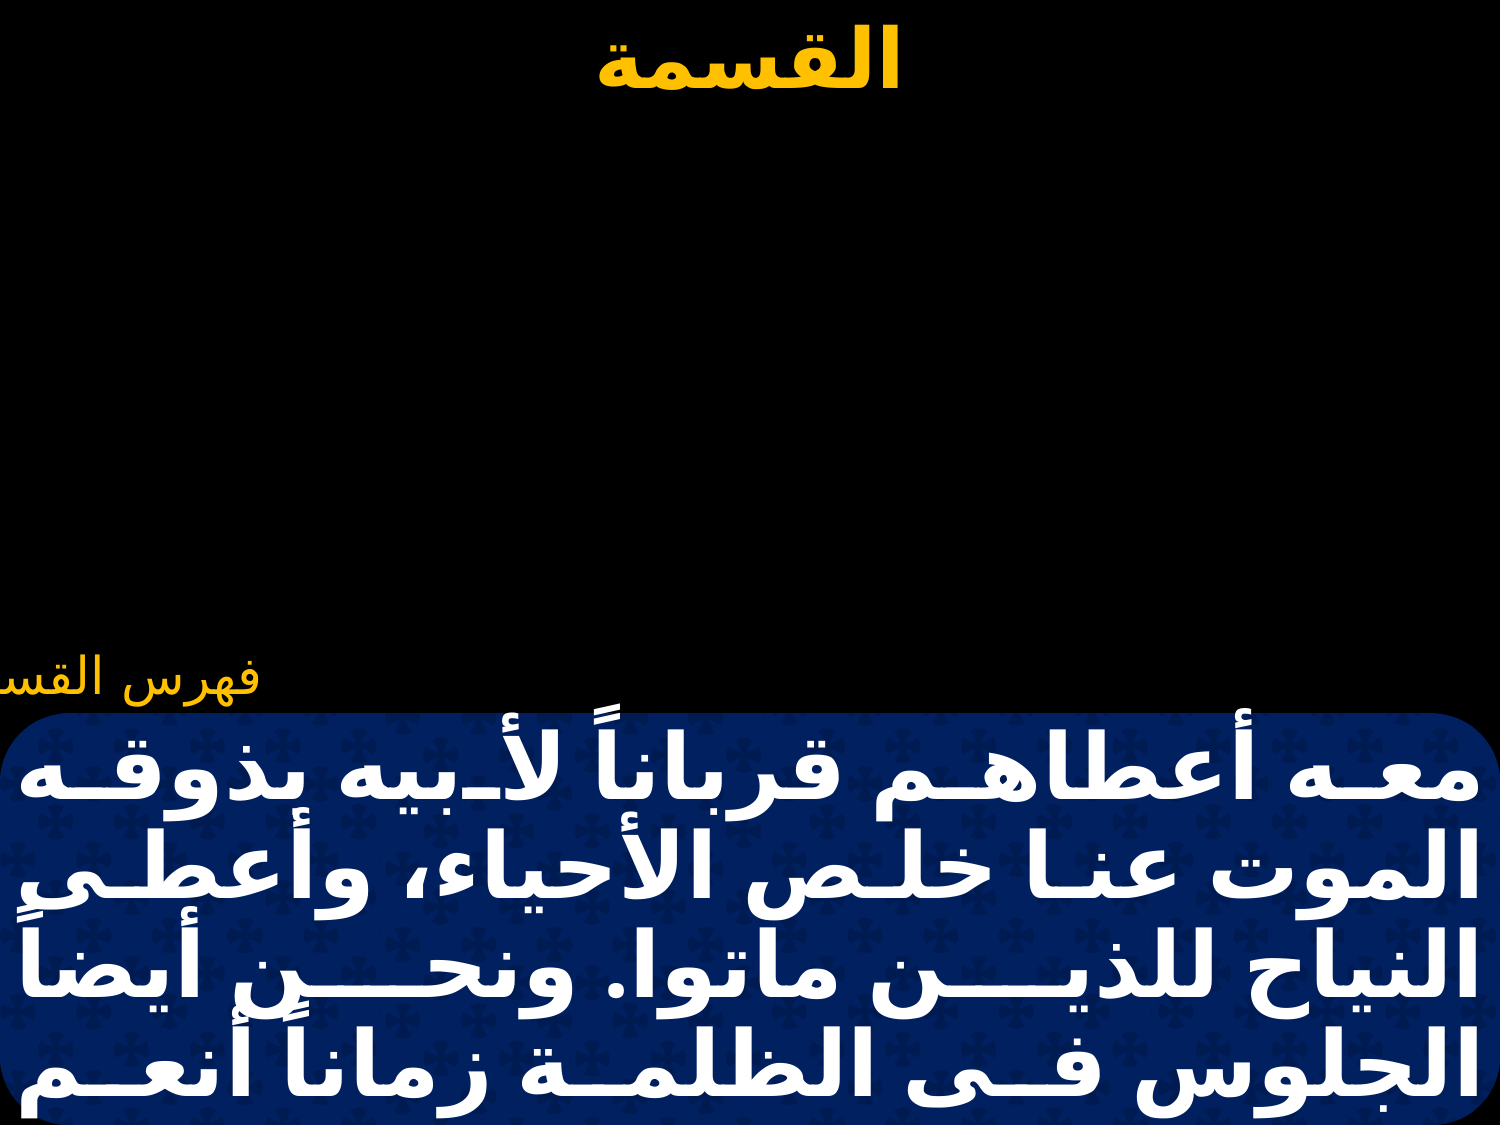

#
معه أعطاهم قرباناً لأبيه بذوقه الموت عنا خلص الأحياء، وأعطى النياح للذين ماتوا. ونحن أيضاً الجلوس فى الظلمة زماناً أنعم علينا بنور قيامته من قِبل تجسده الطاهر. فليضئ علينا نور معرفتك